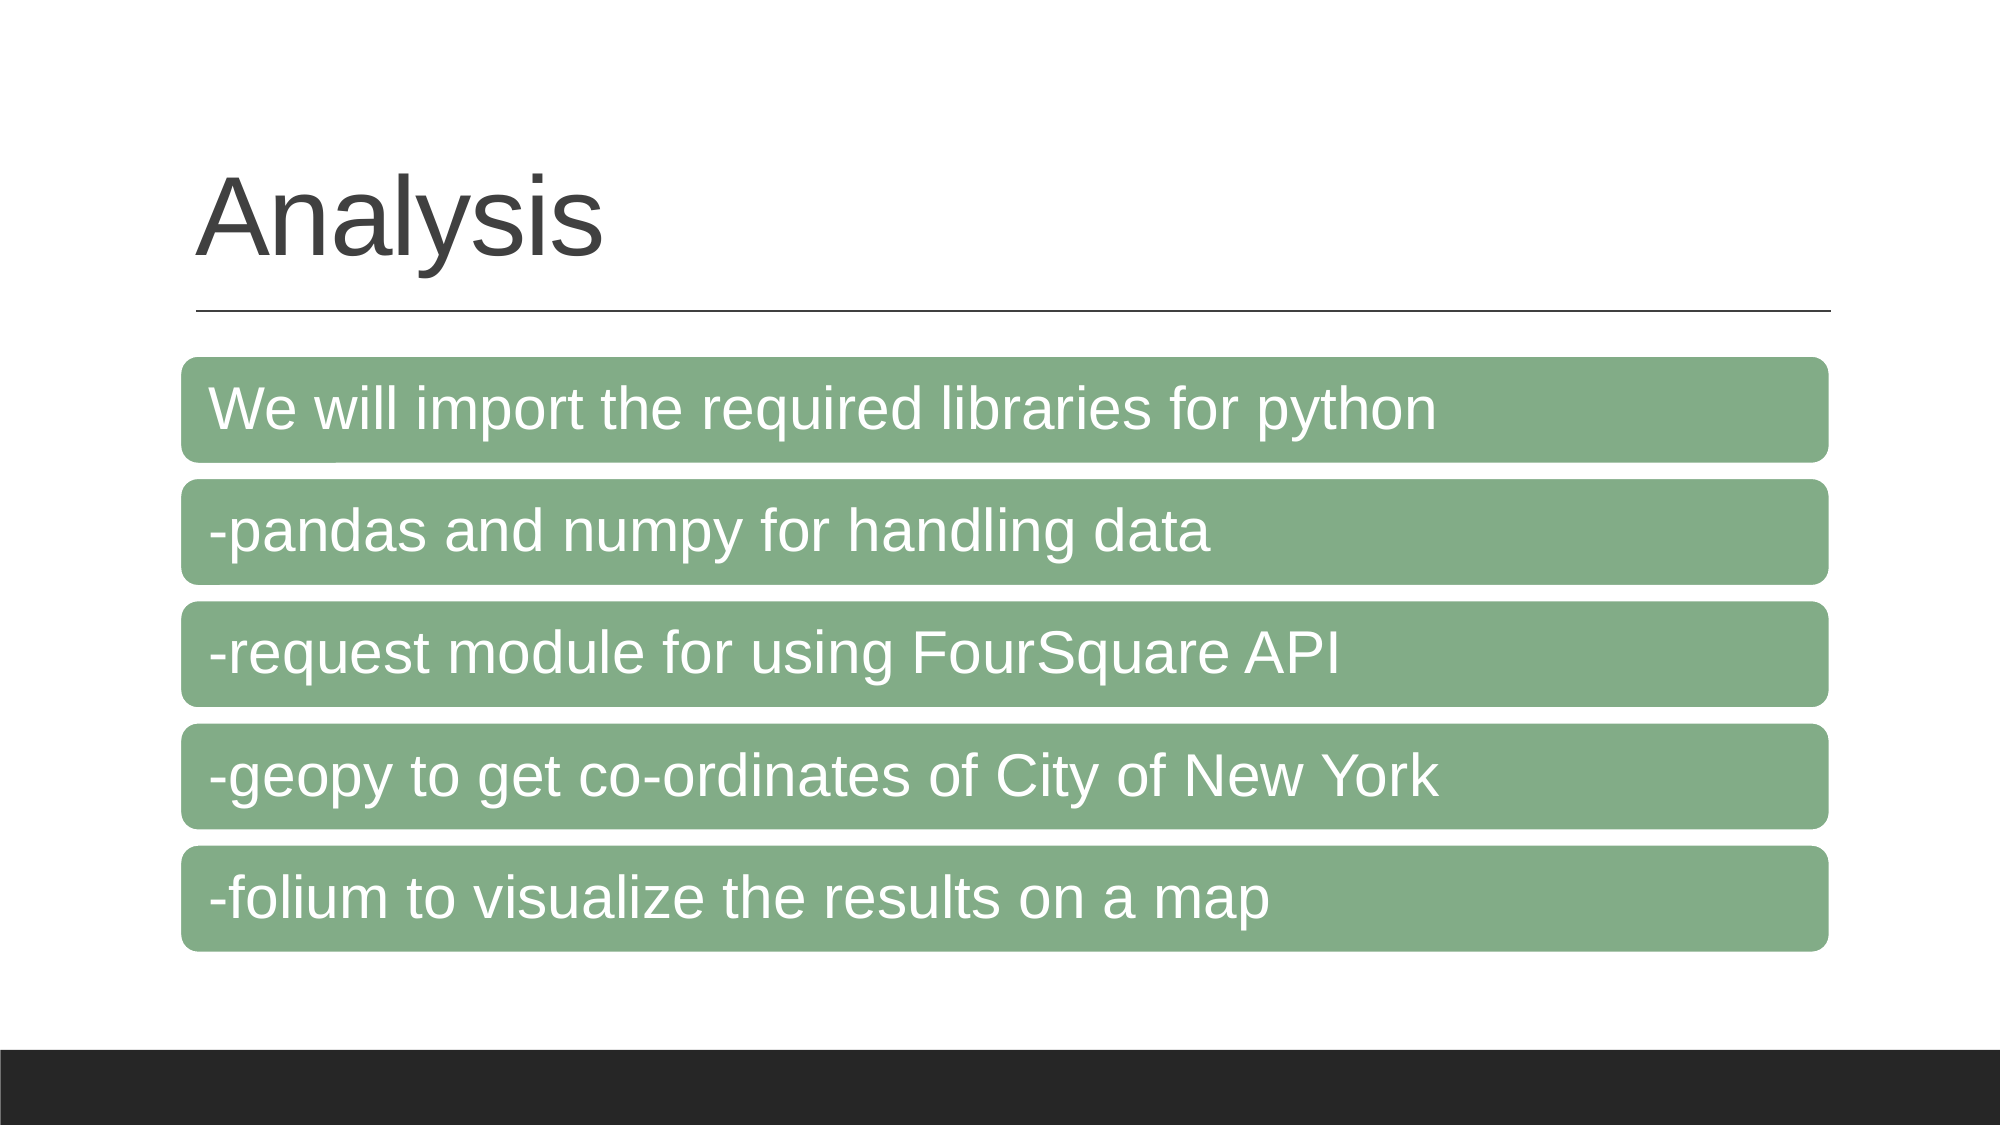

# Analysis
We will import the required libraries for python
-pandas and numpy for handling data
-request module for using FourSquare API
-geopy to get co-ordinates of City of New York
-folium to visualize the results on a map